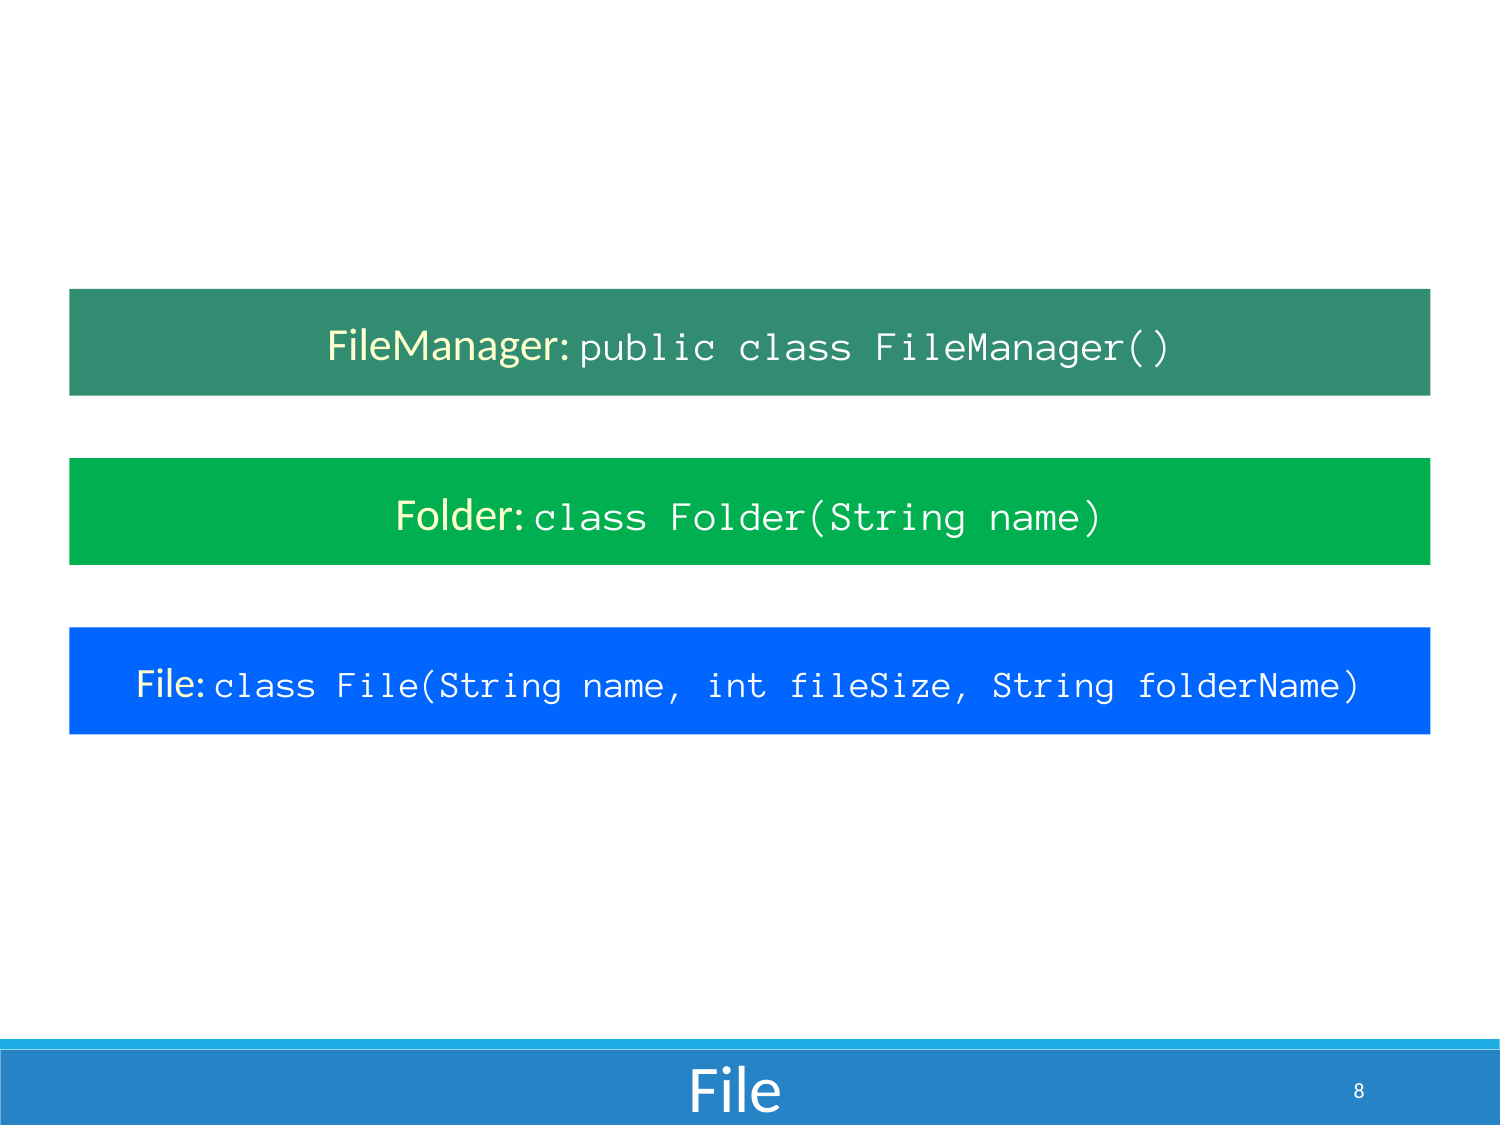

FileManager: public class FileManager()
Folder: class Folder(String name)
File: class File(String name, int fileSize, String folderName)
File
8